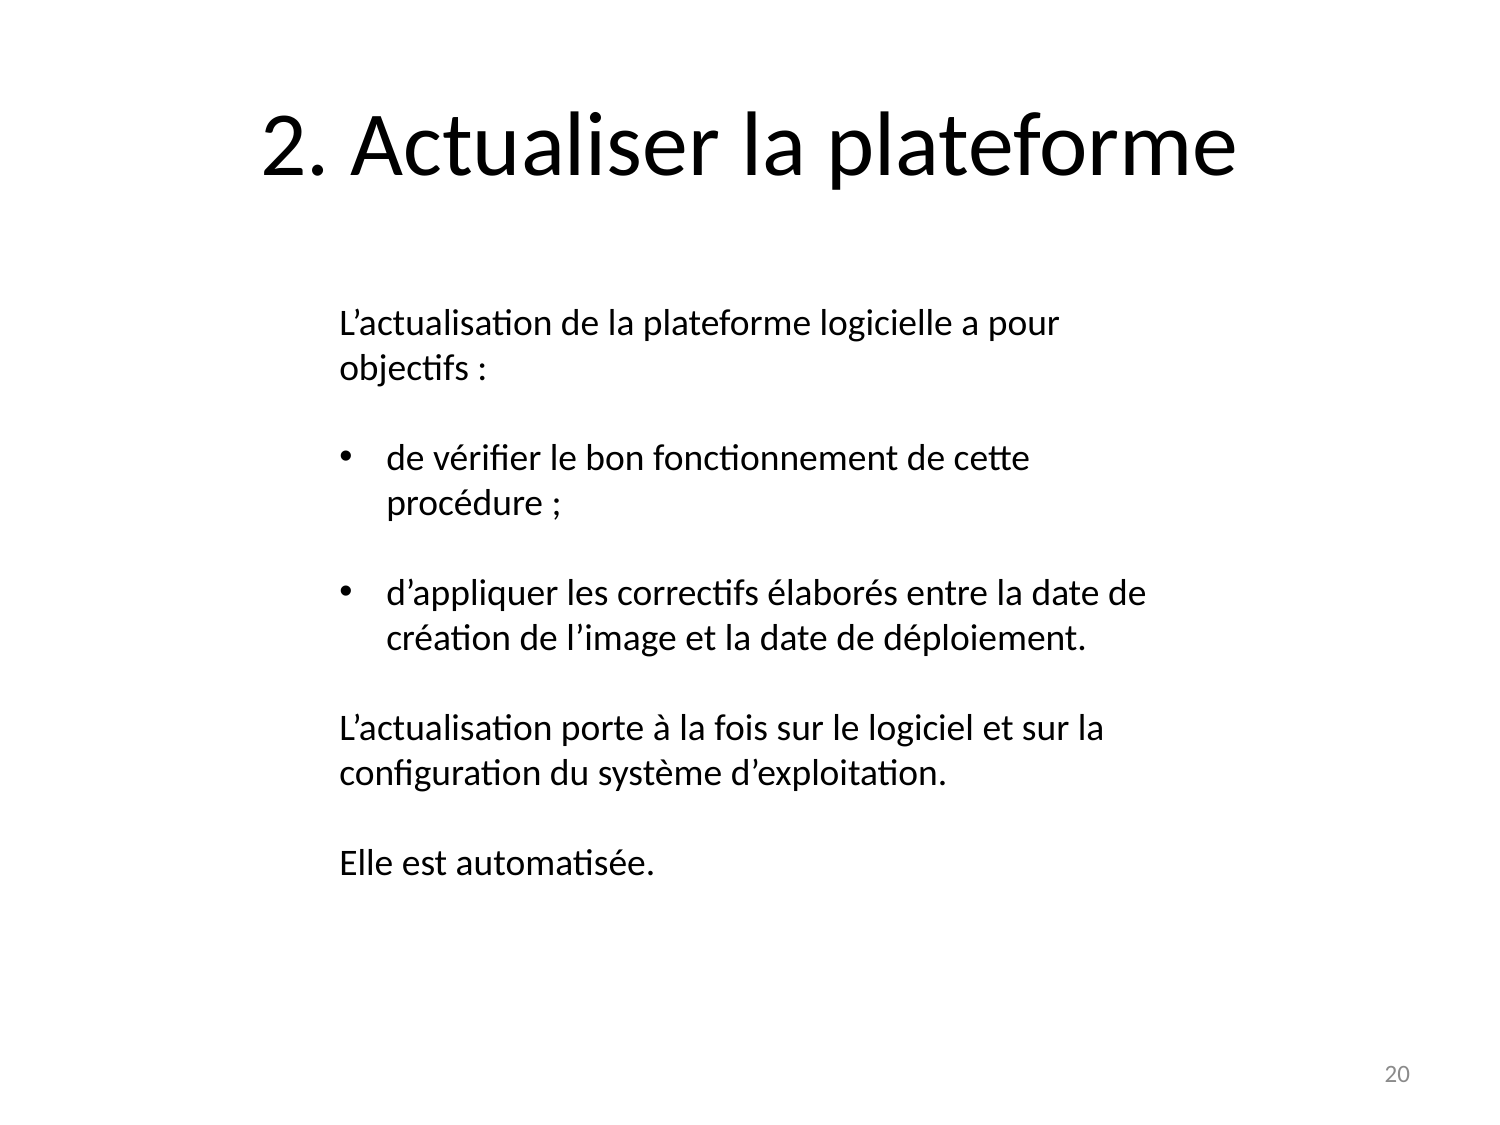

# 2. Actualiser la plateforme
L’actualisation de la plateforme logicielle a pour objectifs :

de vérifier le bon fonctionnement de cette procédure ;

d’appliquer les correctifs élaborés entre la date de création de l’image et la date de déploiement.

L’actualisation porte à la fois sur le logiciel et sur la configuration du système d’exploitation.

Elle est automatisée.
20